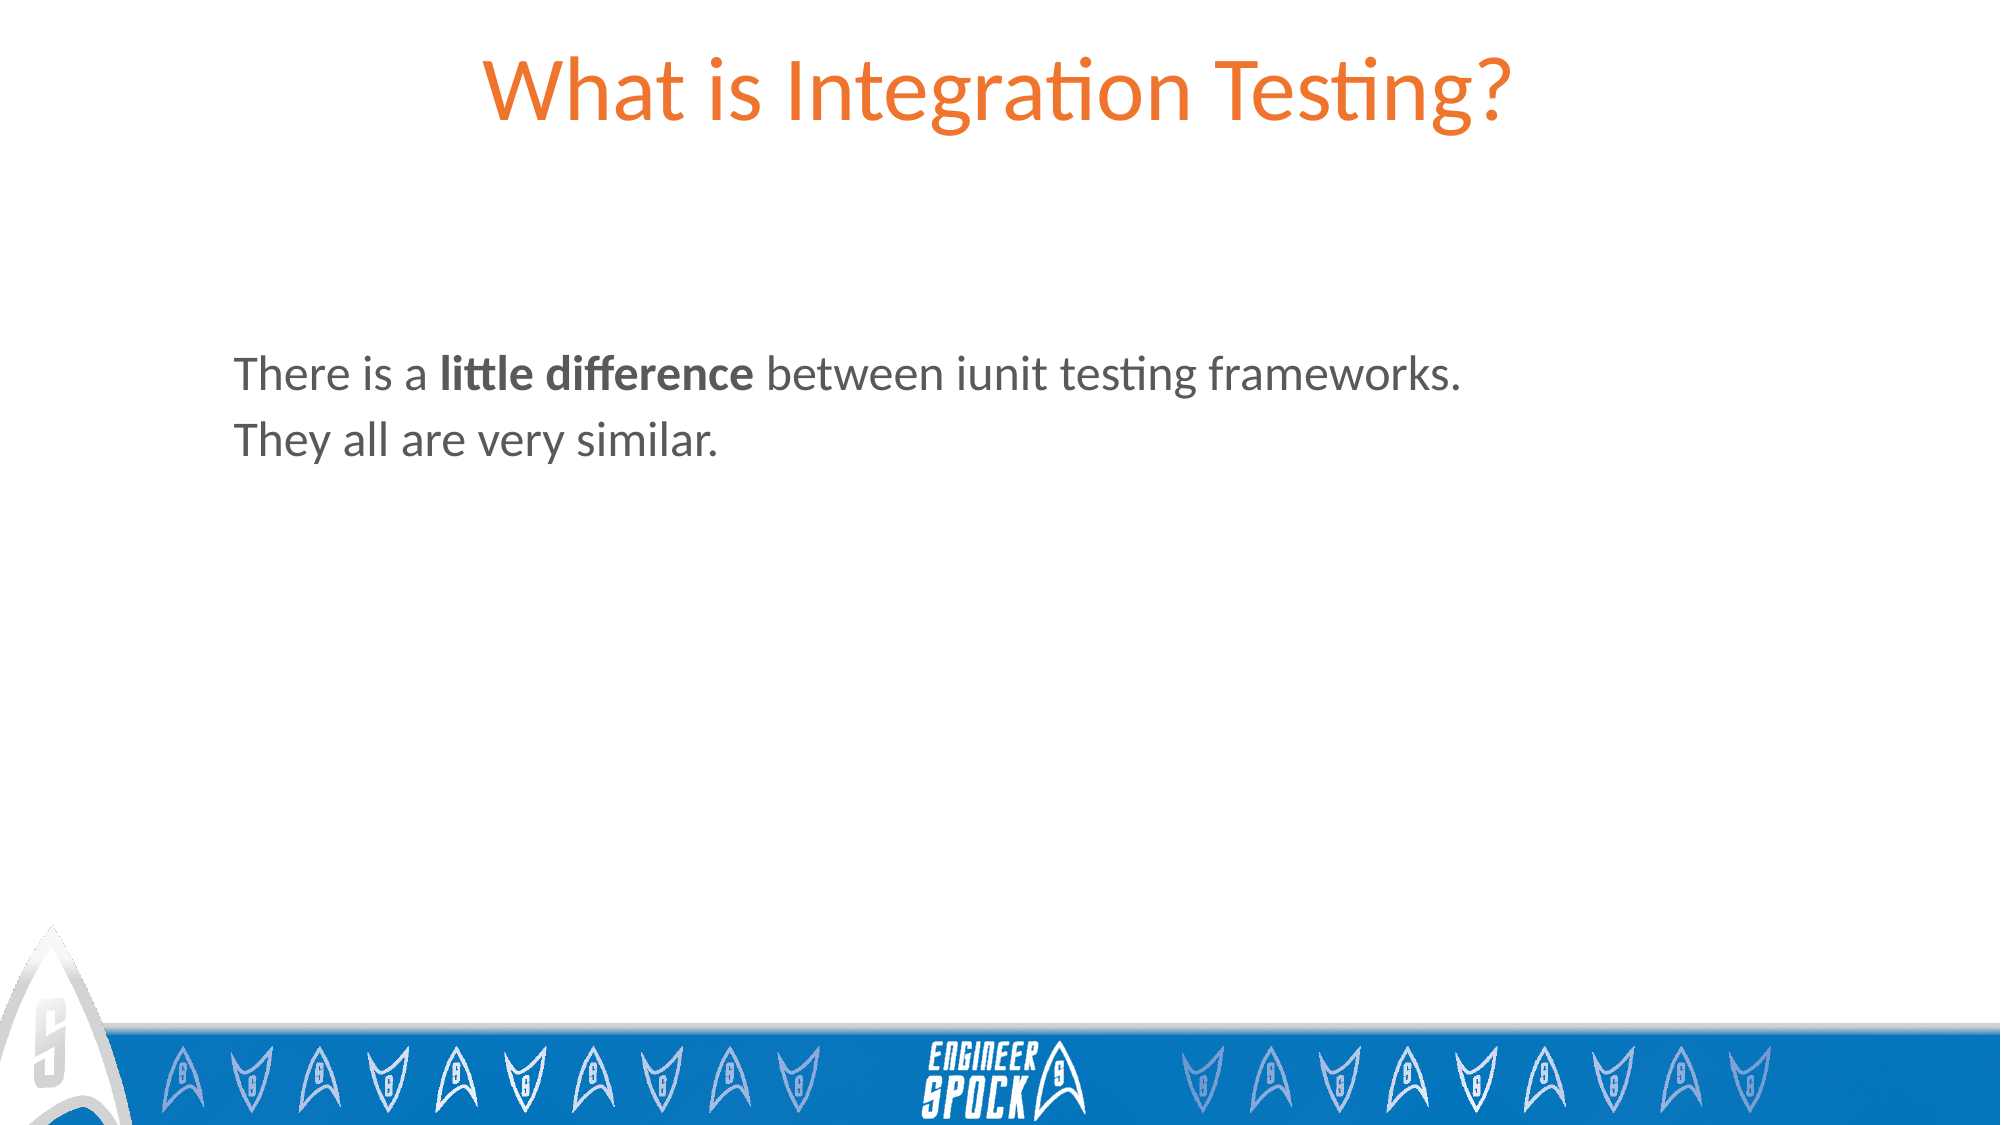

# What is Integration Testing?
There is a little difference between iunit testing frameworks.
They all are very similar.